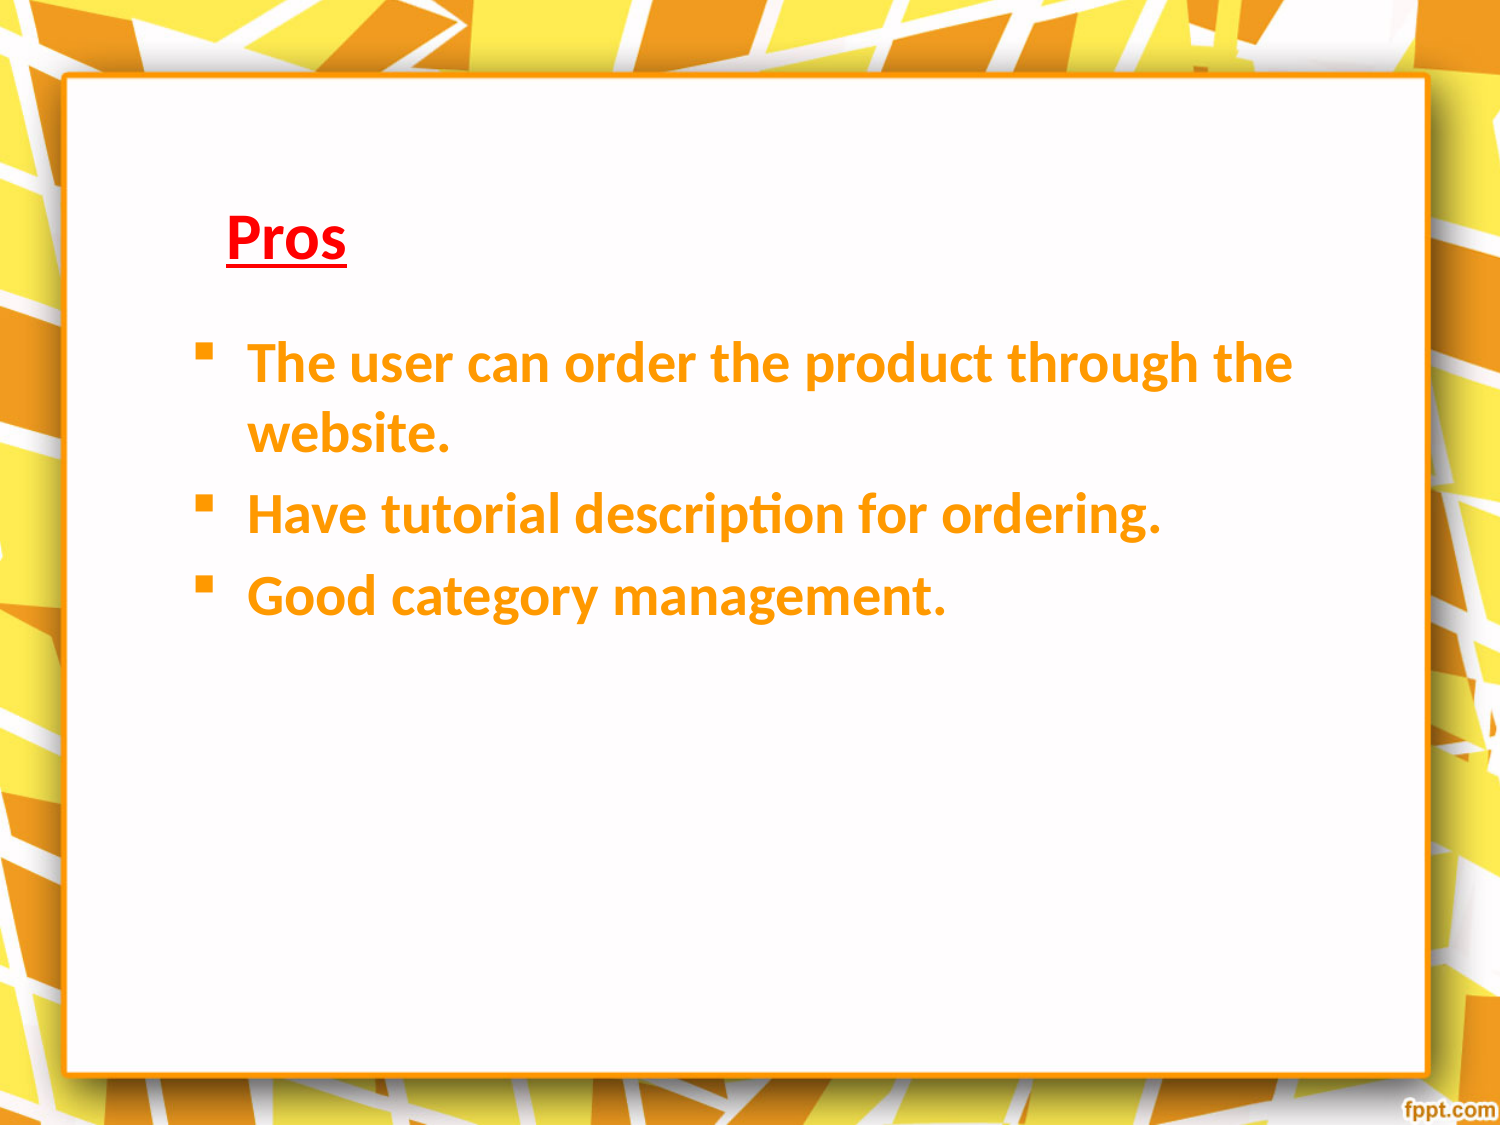

Pros
The user can order the product through the website.
Have tutorial description for ordering.
Good category management.